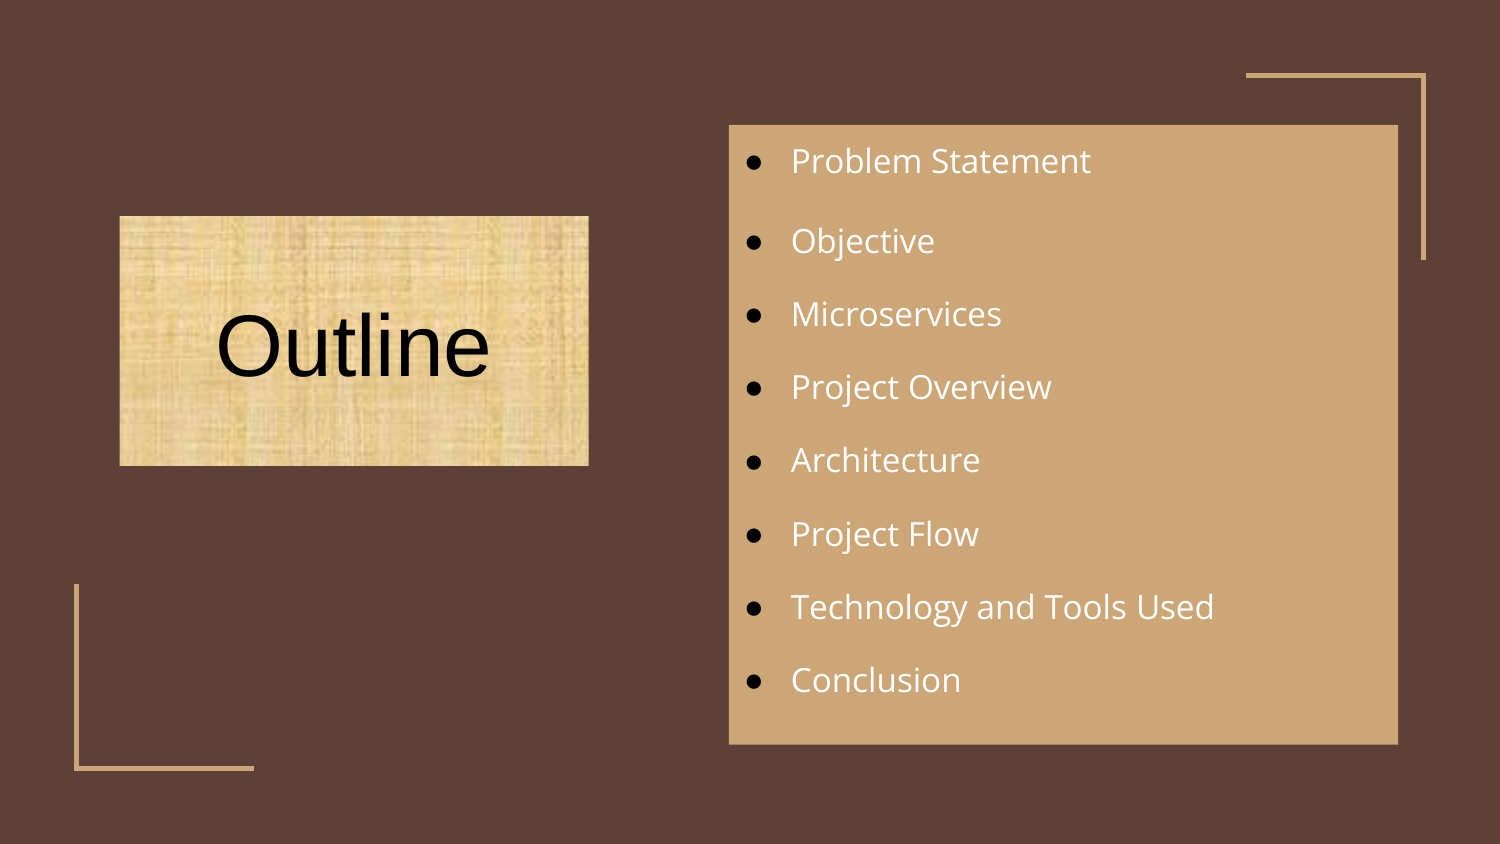

Problem Statement

Objective
Microservices
Project Overview
Architecture
Project Flow
Technology and Tools Used
Conclusion

# Outline